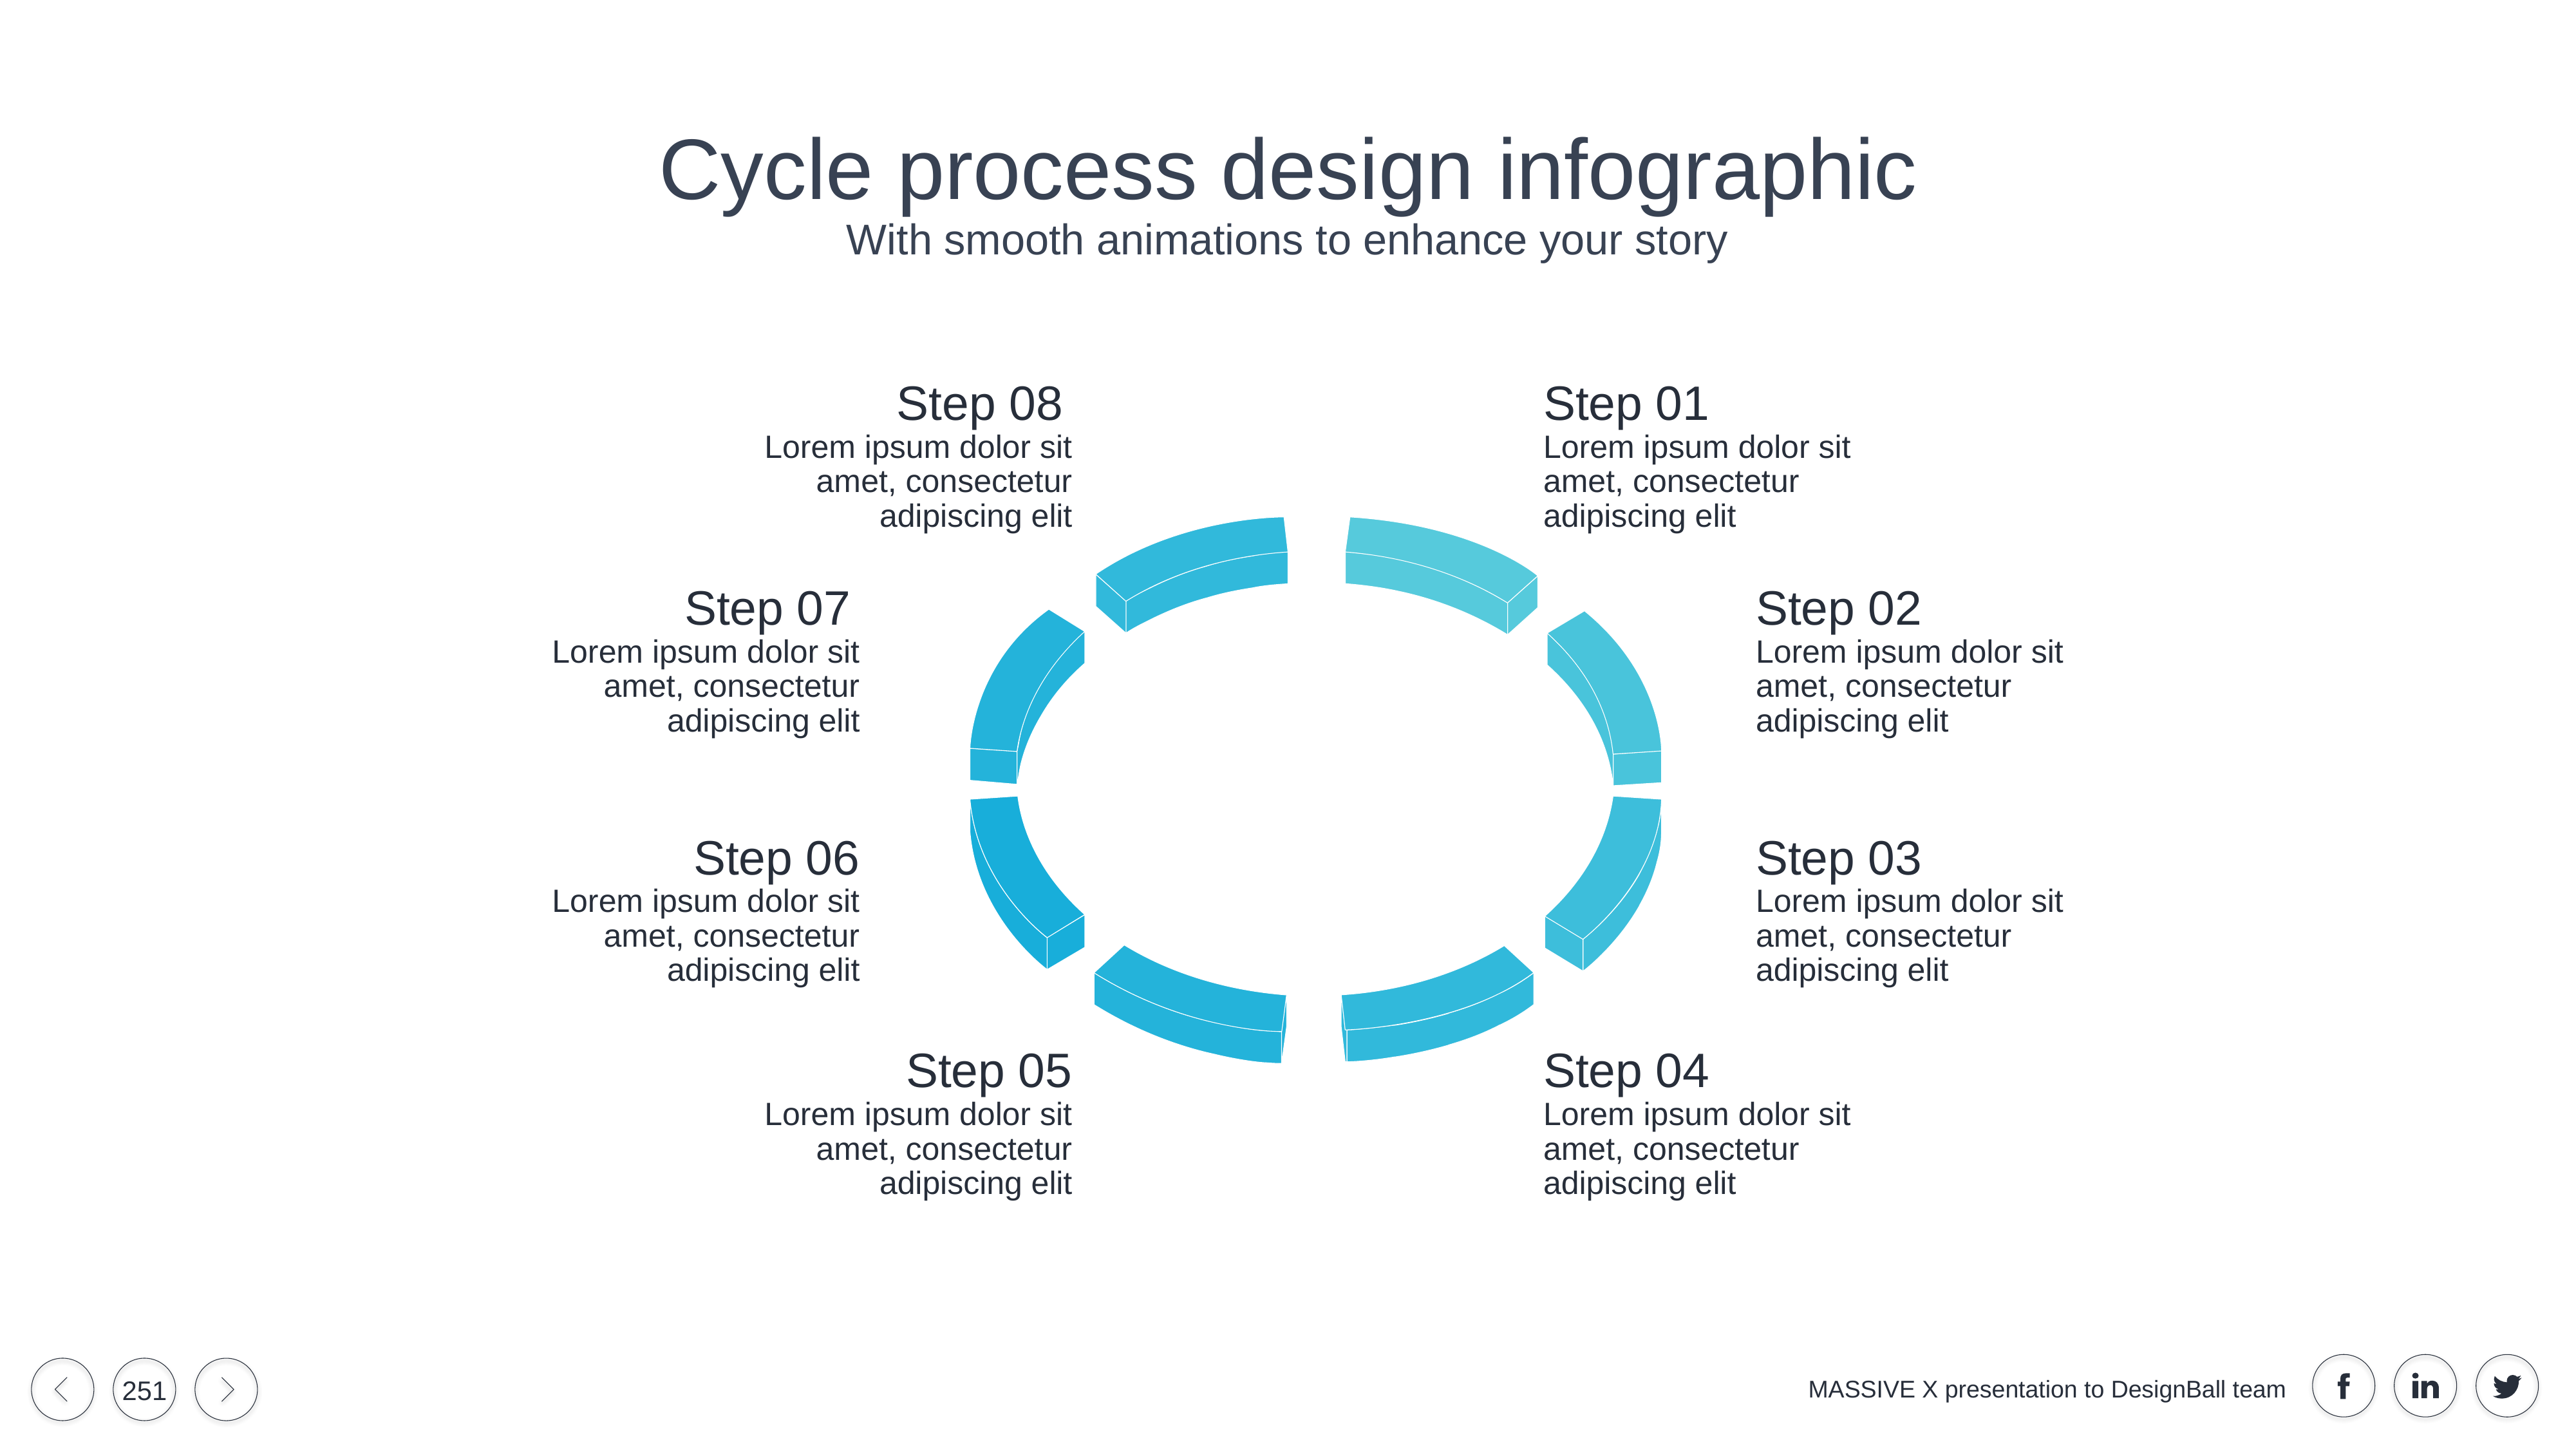

Cycle process design infographic
With smooth animations to enhance your story

Step 08
Lorem ipsum dolor sit amet, consectetur adipiscing elit
Step 01
Lorem ipsum dolor sit amet, consectetur adipiscing elit

Step 07
Lorem ipsum dolor sit amet, consectetur adipiscing elit
Step 02
Lorem ipsum dolor sit amet, consectetur adipiscing elit

Step 06
Lorem ipsum dolor sit amet, consectetur adipiscing elit
Step 03
Lorem ipsum dolor sit amet, consectetur adipiscing elit

Step 05
Lorem ipsum dolor sit amet, consectetur adipiscing elit
Step 04
Lorem ipsum dolor sit amet, consectetur adipiscing elit